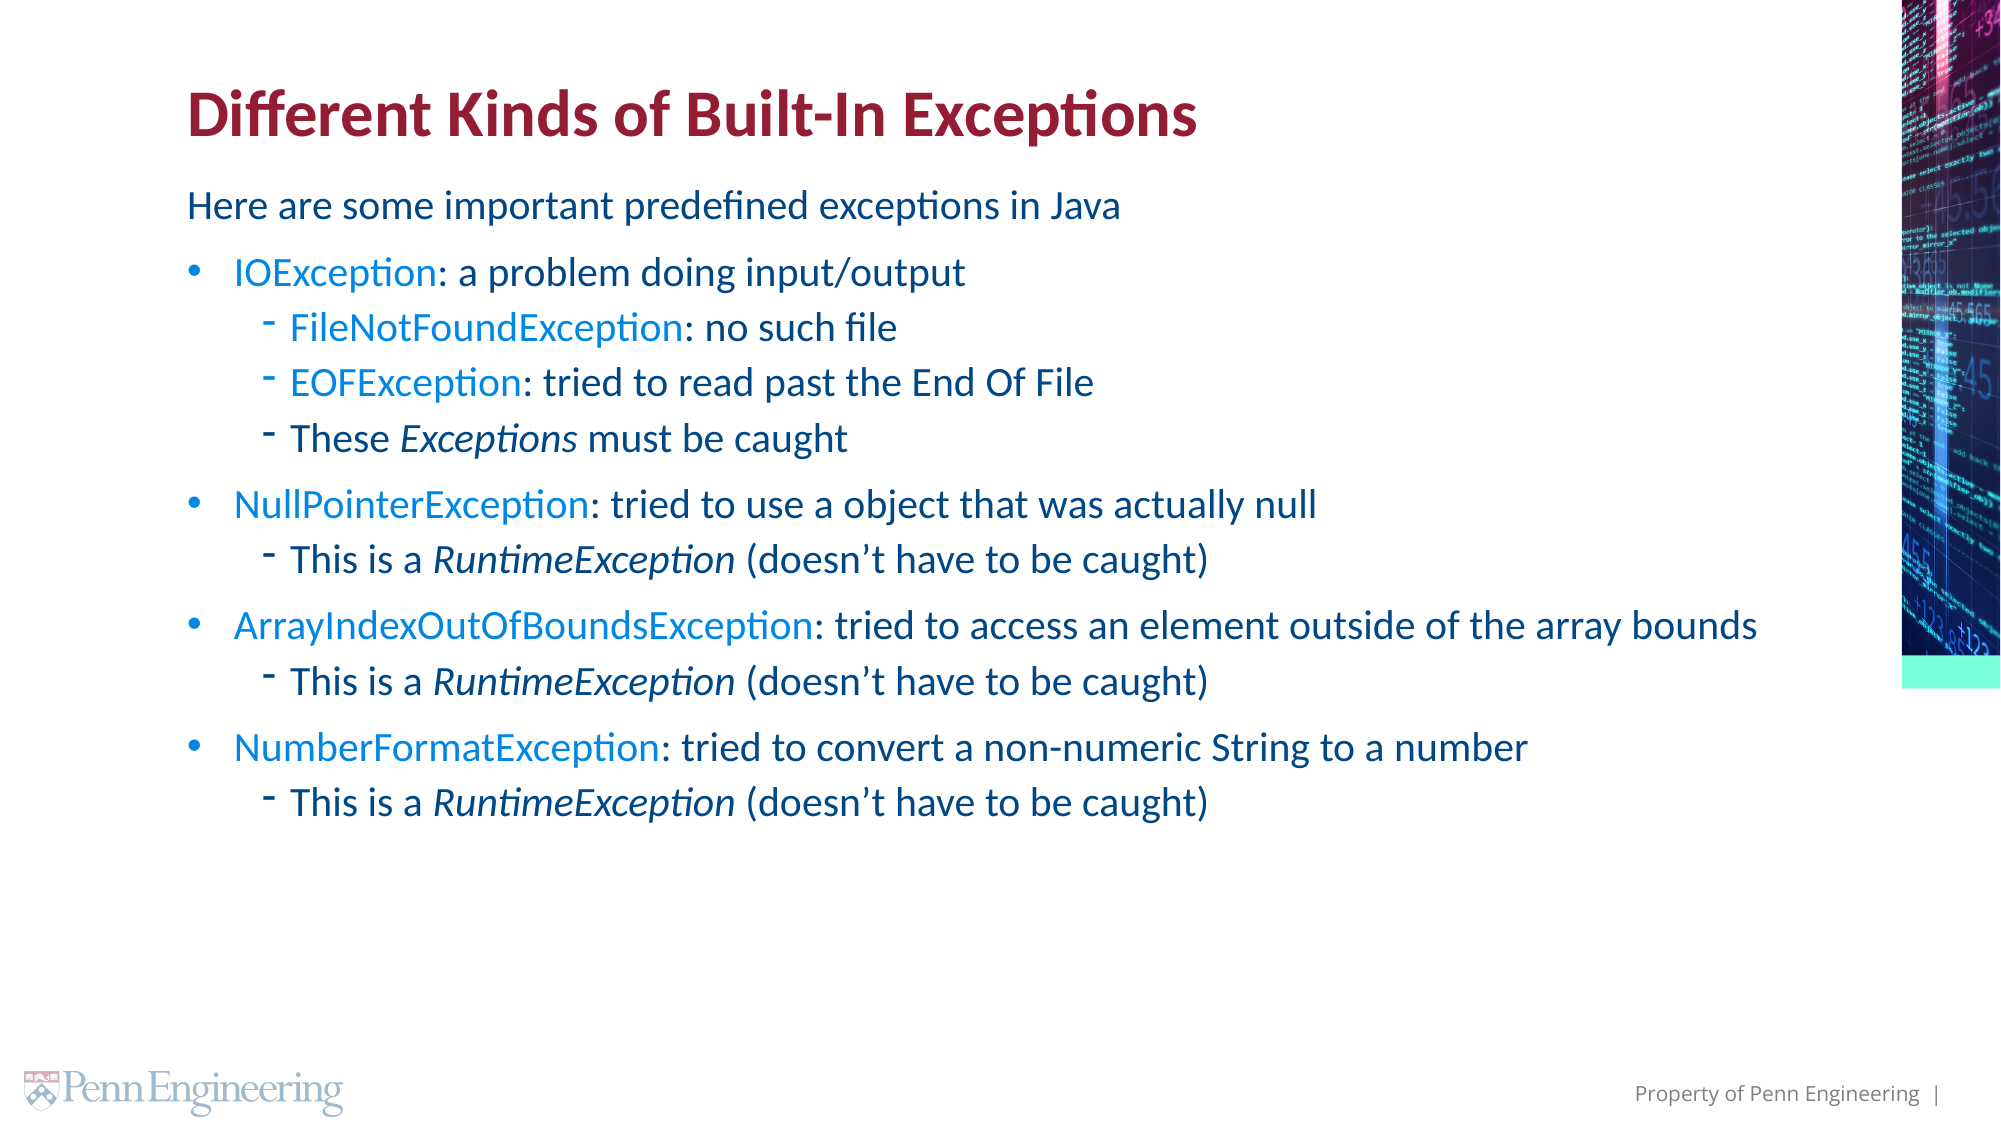

# Different Kinds of Built-In Exceptions
Here are some important predefined exceptions in Java
IOException: a problem doing input/output
FileNotFoundException: no such file
EOFException: tried to read past the End Of File
These Exceptions must be caught
NullPointerException: tried to use a object that was actually null
This is a RuntimeException (doesn’t have to be caught)
ArrayIndexOutOfBoundsException: tried to access an element outside of the array bounds
This is a RuntimeException (doesn’t have to be caught)
NumberFormatException: tried to convert a non-numeric String to a number
This is a RuntimeException (doesn’t have to be caught)